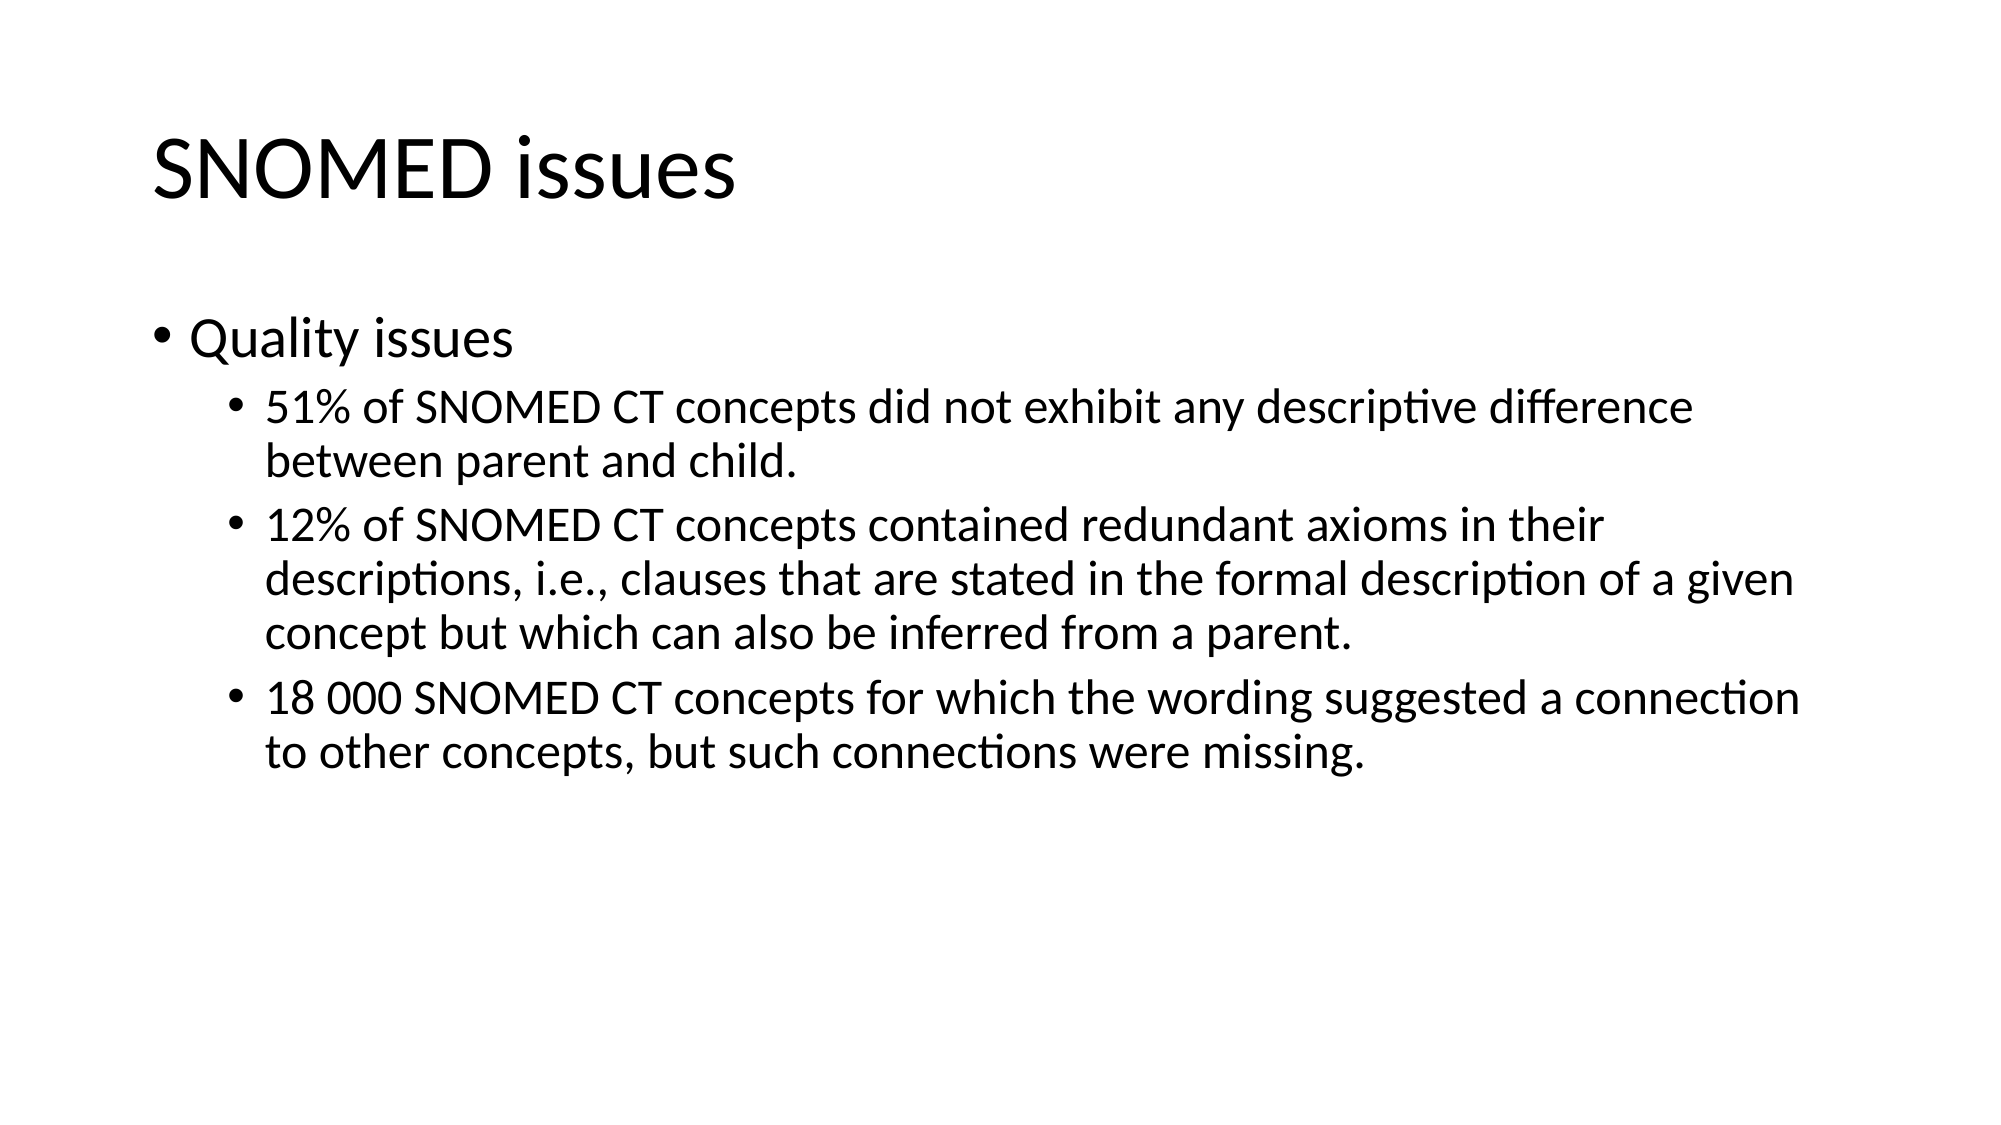

# SNOMED issues
Quality issues
51% of SNOMED CT concepts did not exhibit any descriptive difference between parent and child.
12% of SNOMED CT concepts contained redundant axioms in their descriptions, i.e., clauses that are stated in the formal description of a given concept but which can also be inferred from a parent.
18 000 SNOMED CT concepts for which the wording suggested a connection to other concepts, but such connections were missing.